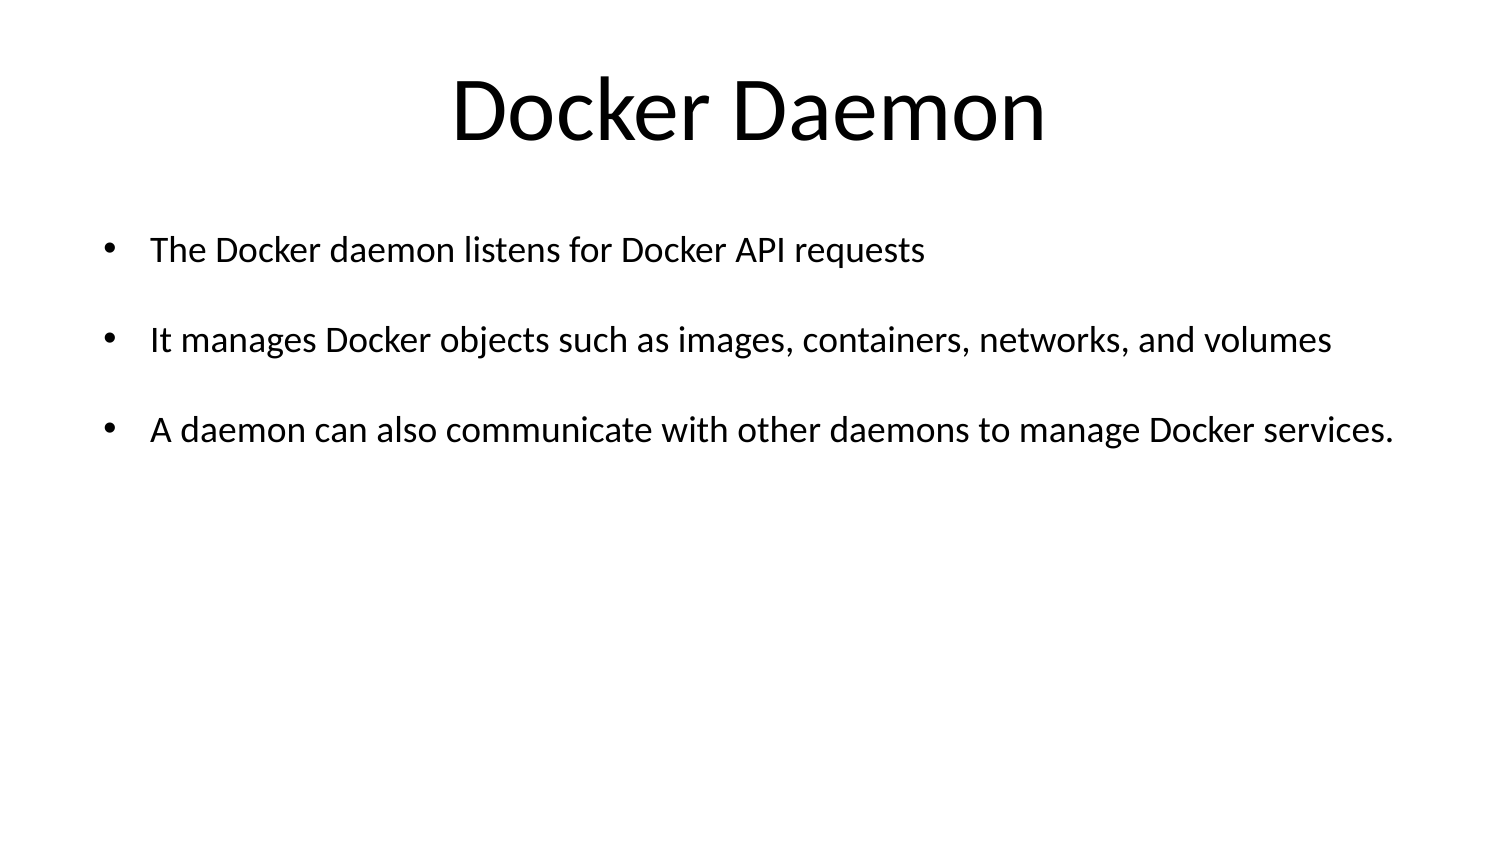

# Docker Daemon
The Docker daemon listens for Docker API requests

It manages Docker objects such as images, containers, networks, and volumes

A daemon can also communicate with other daemons to manage Docker services.